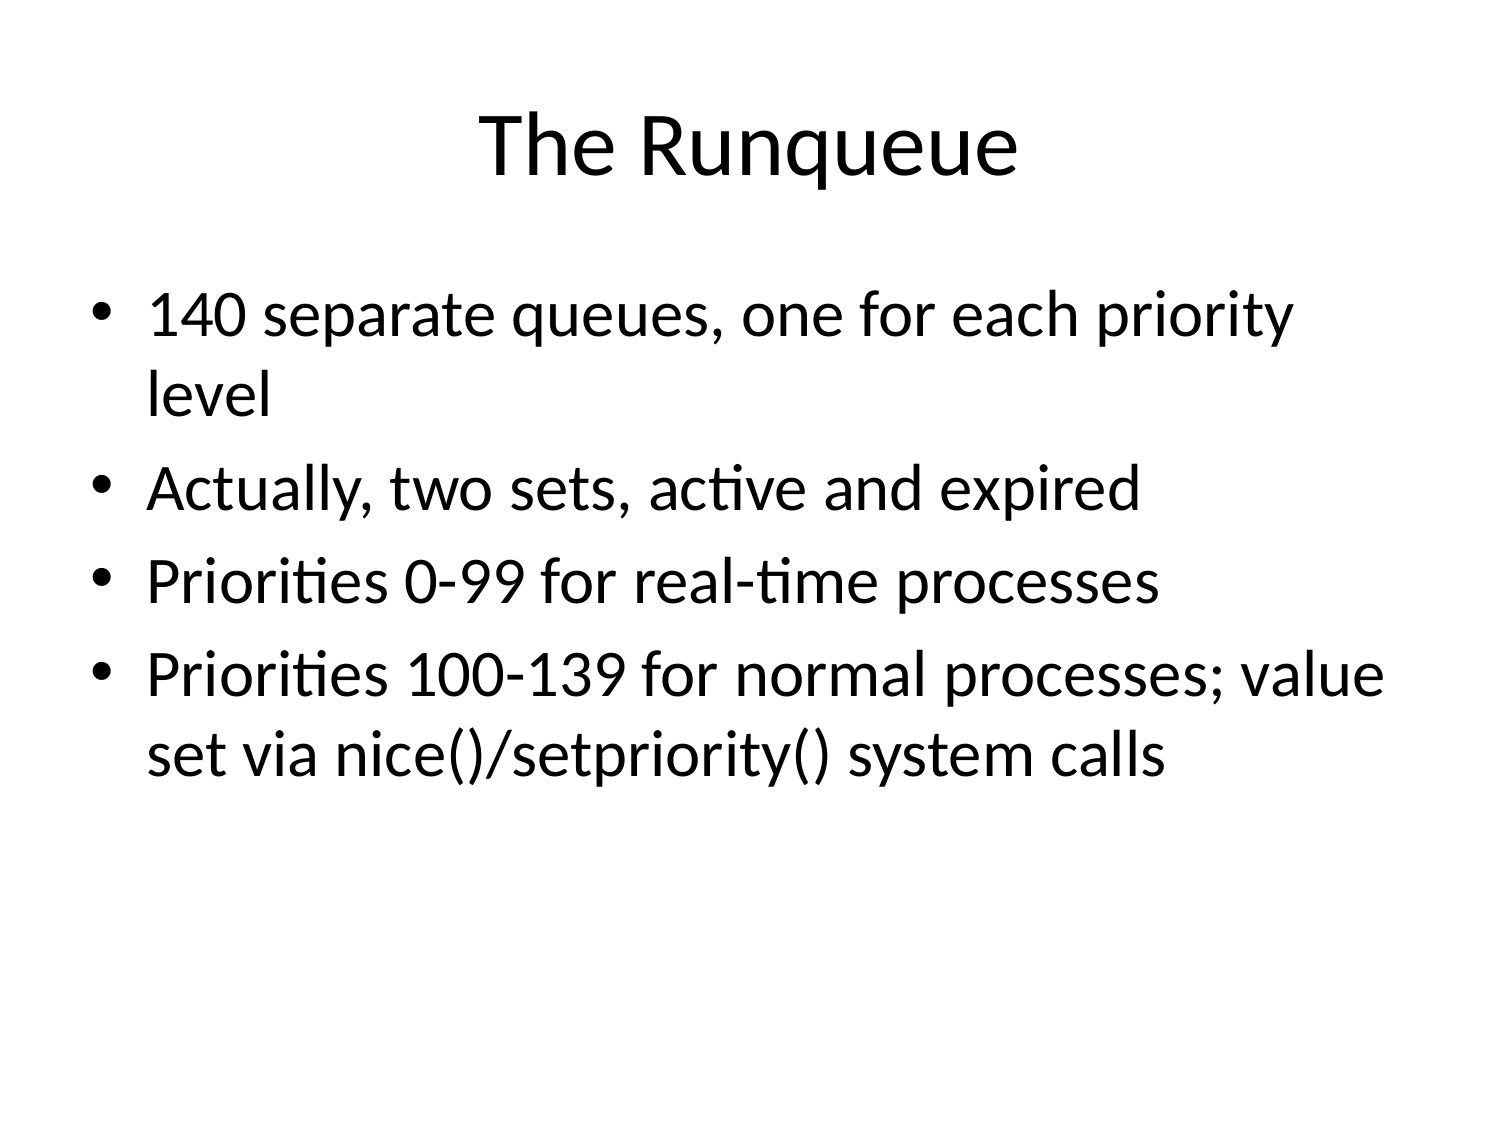

# The Runqueue
140 separate queues, one for each priority level
Actually, two sets, active and expired
Priorities 0-99 for real-time processes
Priorities 100-139 for normal processes; value set via nice()/setpriority() system calls